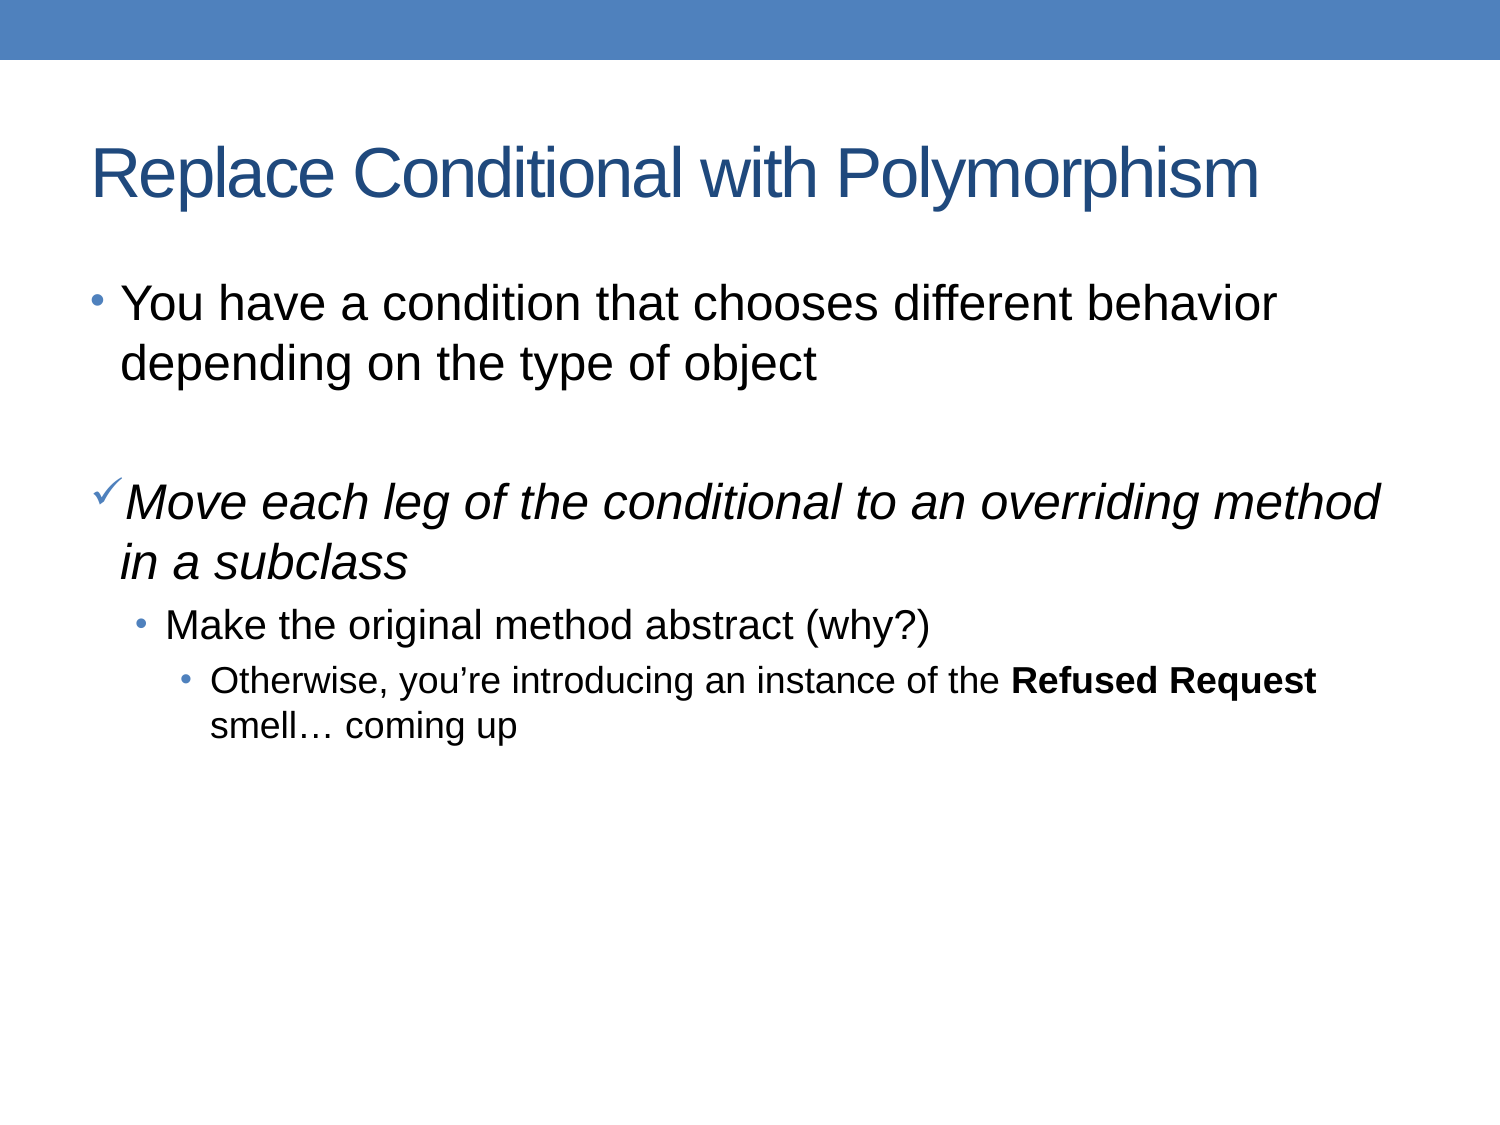

56
# Replace Conditional with Polymorphism
You have a condition that chooses different behavior depending on the type of object

Move each leg of the conditional to an overriding method in a subclass
Make the original method abstract (why?)
Otherwise, you’re introducing an instance of the Refused Request smell… coming up